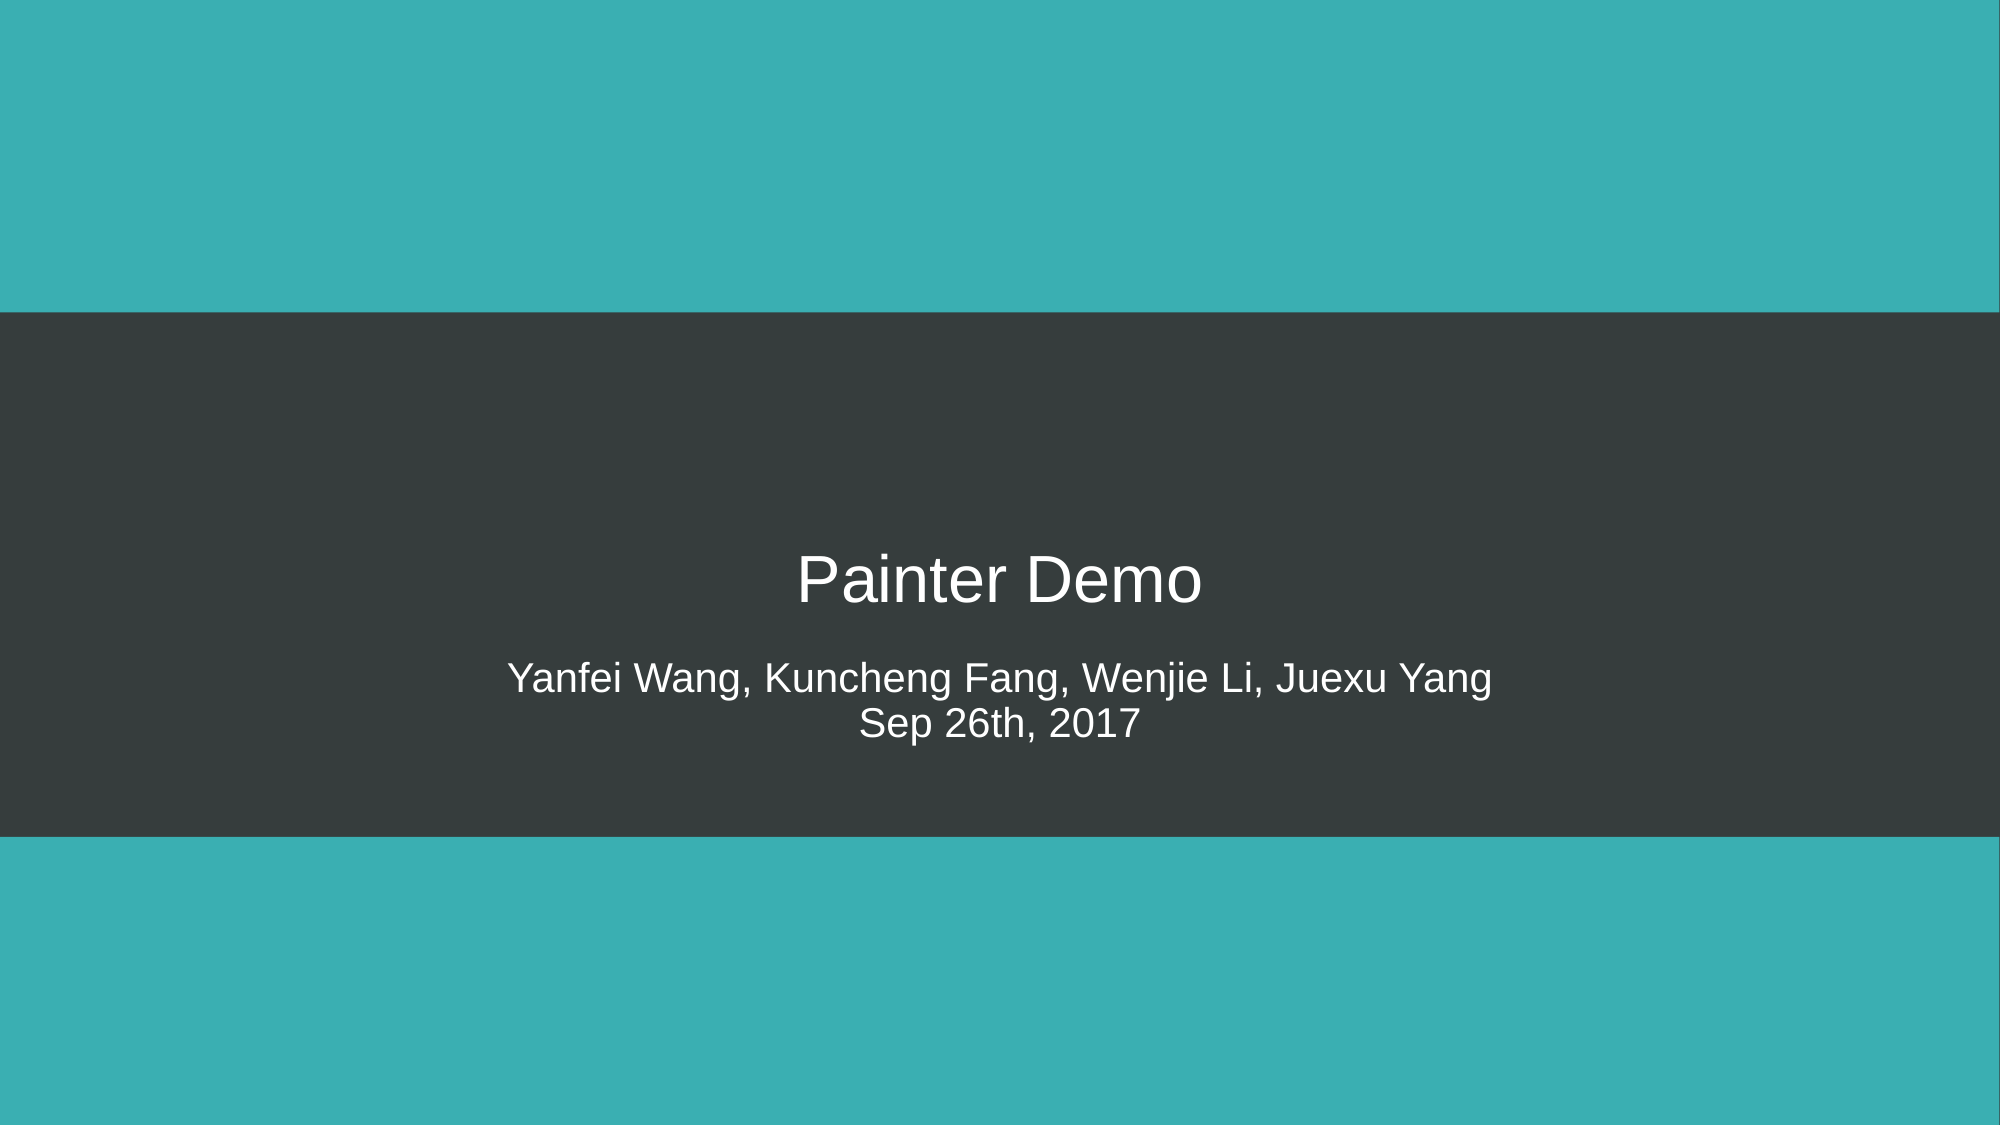

# Painter Demo
Yanfei Wang, Kuncheng Fang, Wenjie Li, Juexu Yang
Sep 26th, 2017